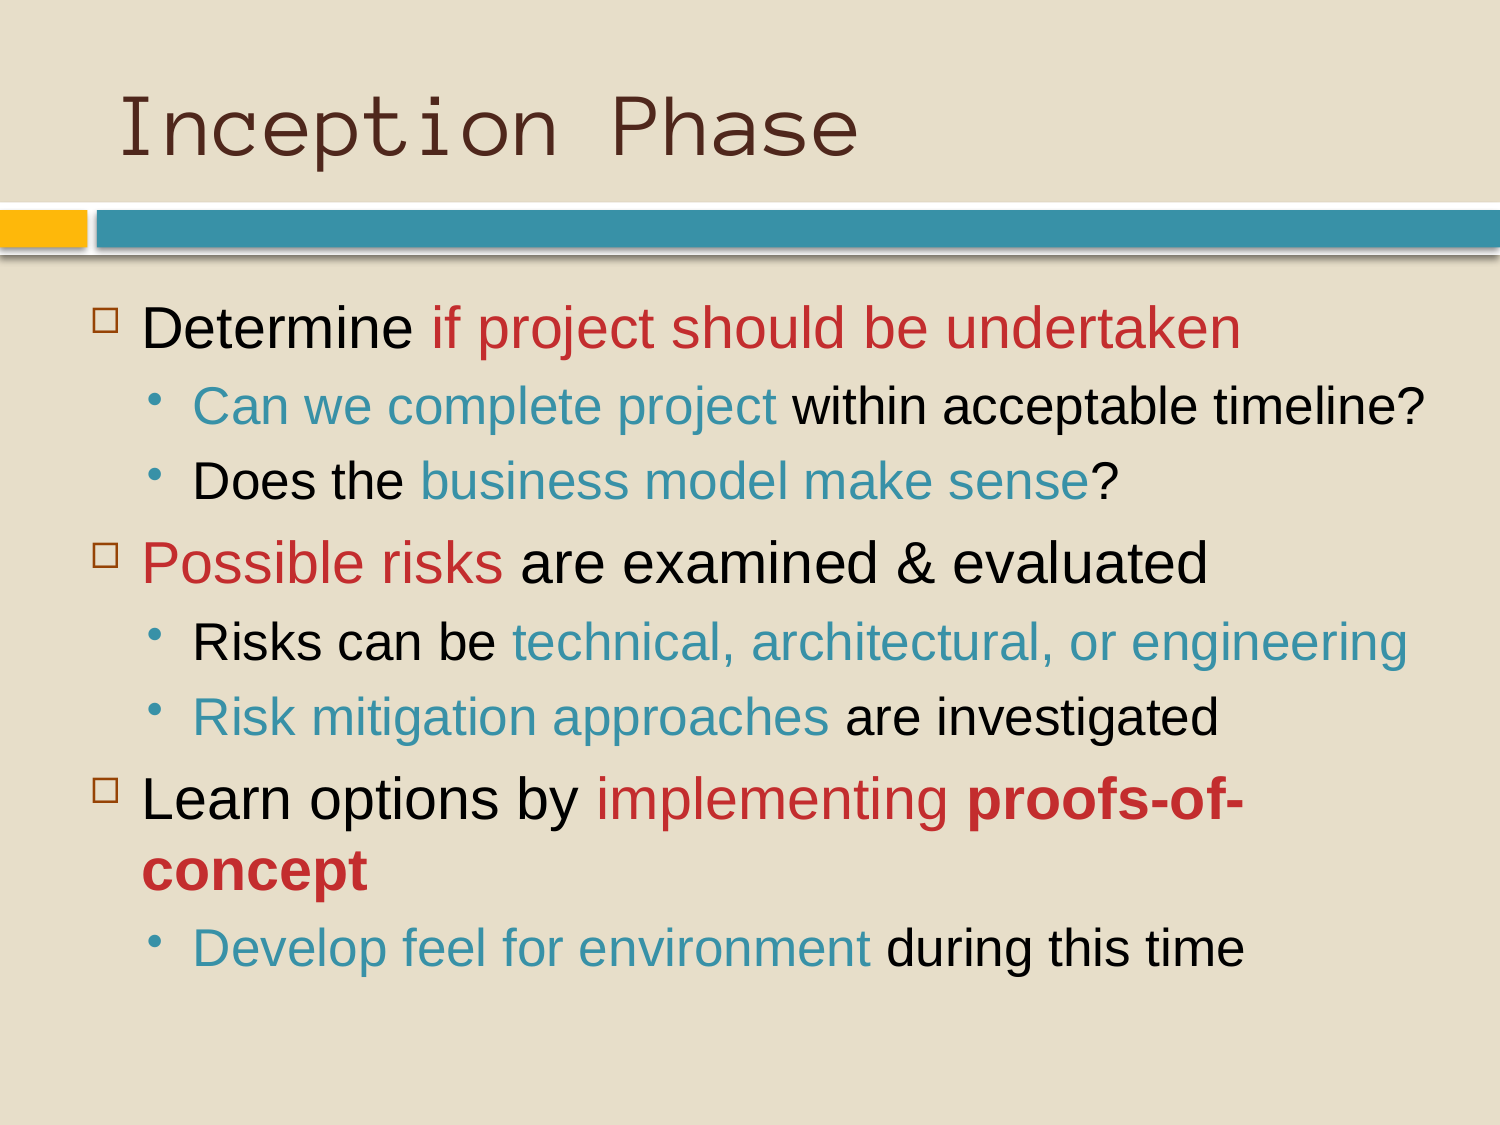

# Inception Phase
Determine if project should be undertaken
Can we complete project within acceptable timeline?
Does the business model make sense?
Possible risks are examined & evaluated
Risks can be technical, architectural, or engineering
Risk mitigation approaches are investigated
Learn options by implementing proofs-of-concept
Develop feel for environment during this time